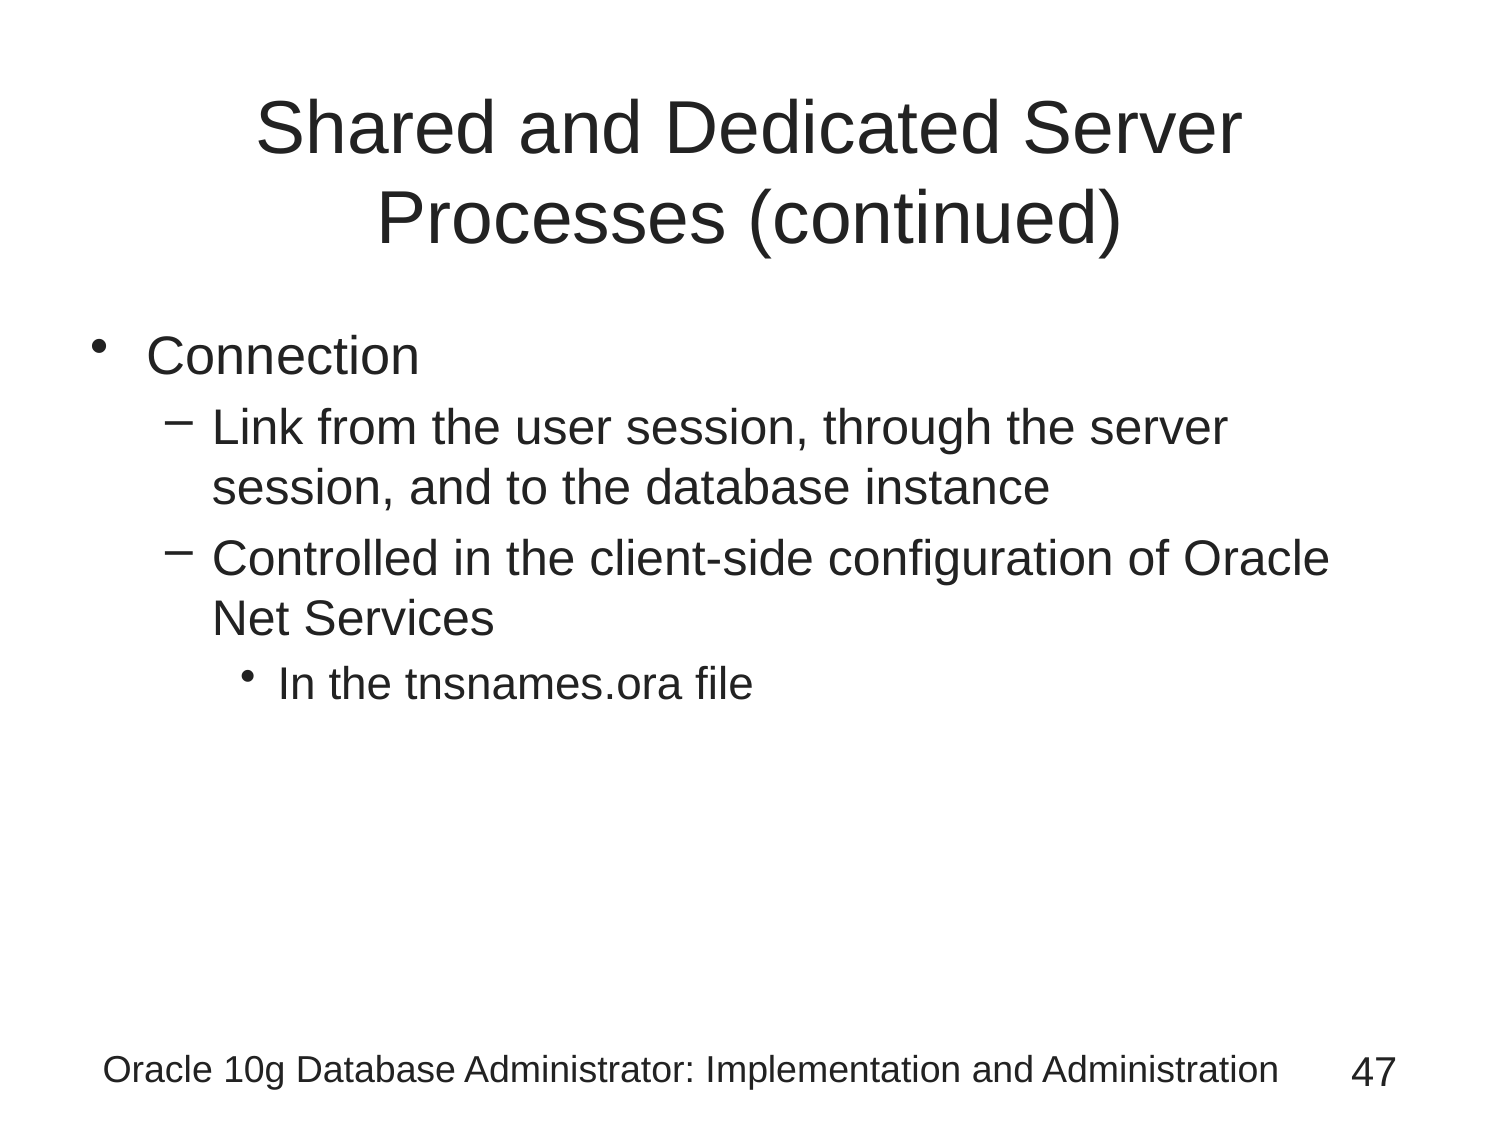

# Shared and Dedicated Server Processes (continued)
Connection
Link from the user session, through the server session, and to the database instance
Controlled in the client-side configuration of Oracle Net Services
In the tnsnames.ora file
Oracle 10g Database Administrator: Implementation and Administration
47